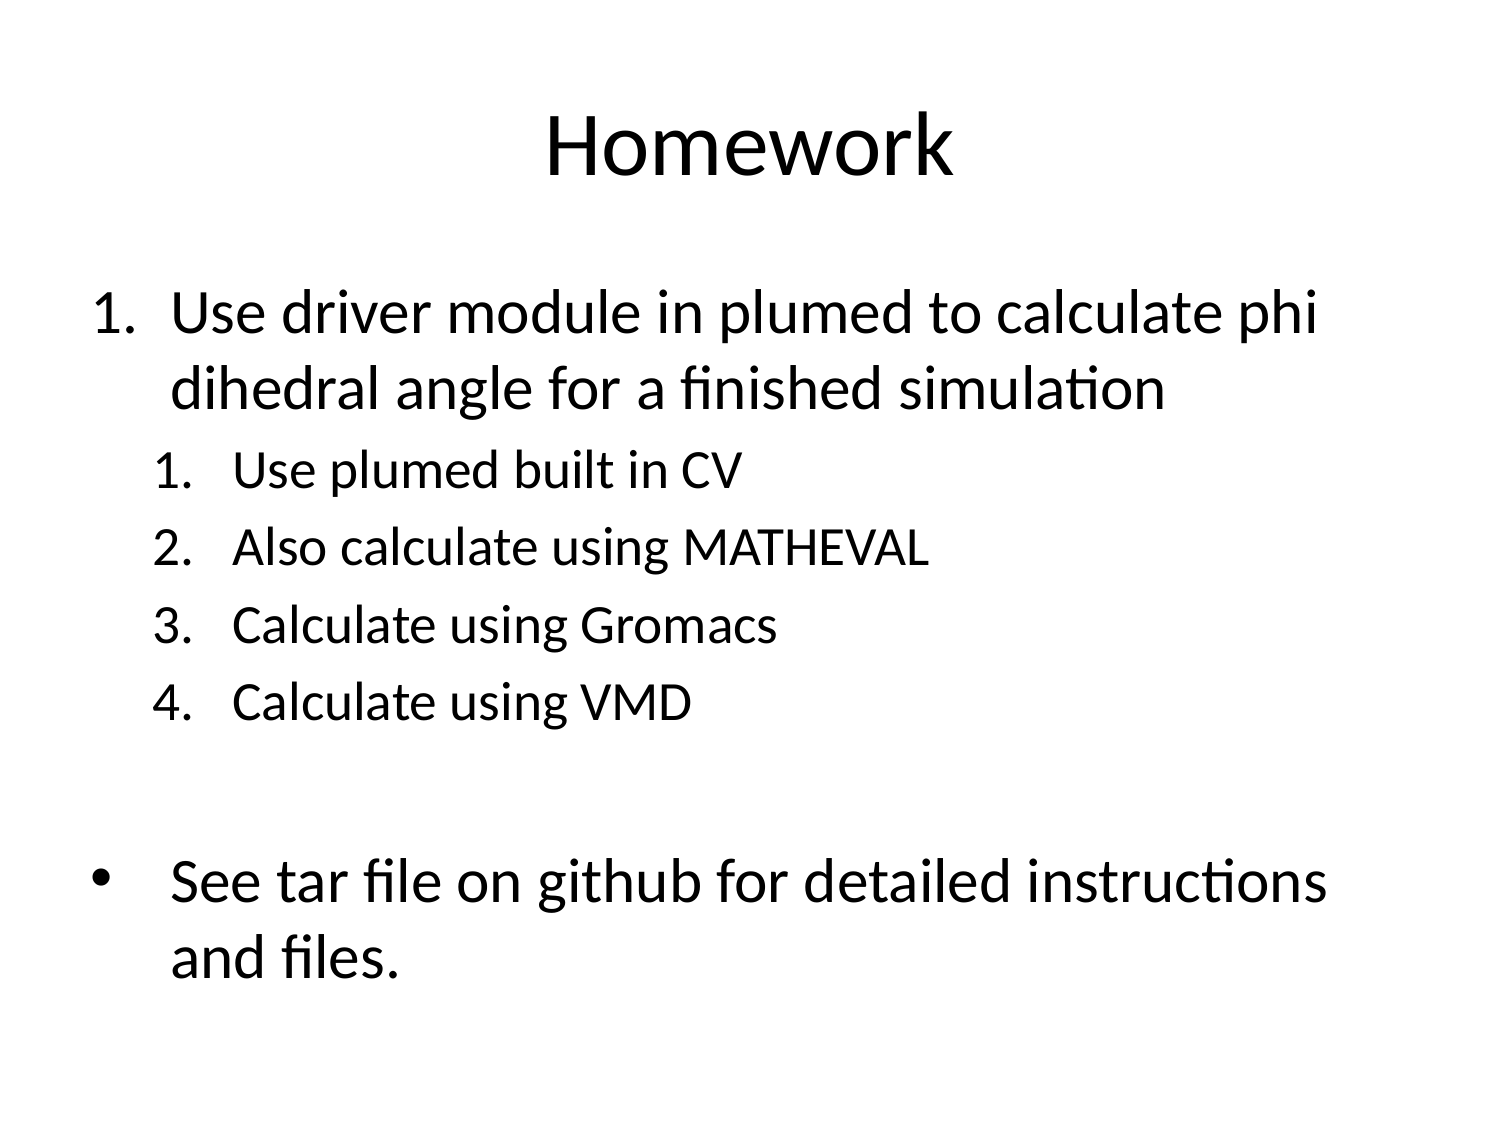

# Homework
Use driver module in plumed to calculate phi dihedral angle for a finished simulation
Use plumed built in CV
Also calculate using MATHEVAL
Calculate using Gromacs
Calculate using VMD

See tar file on github for detailed instructions and files.